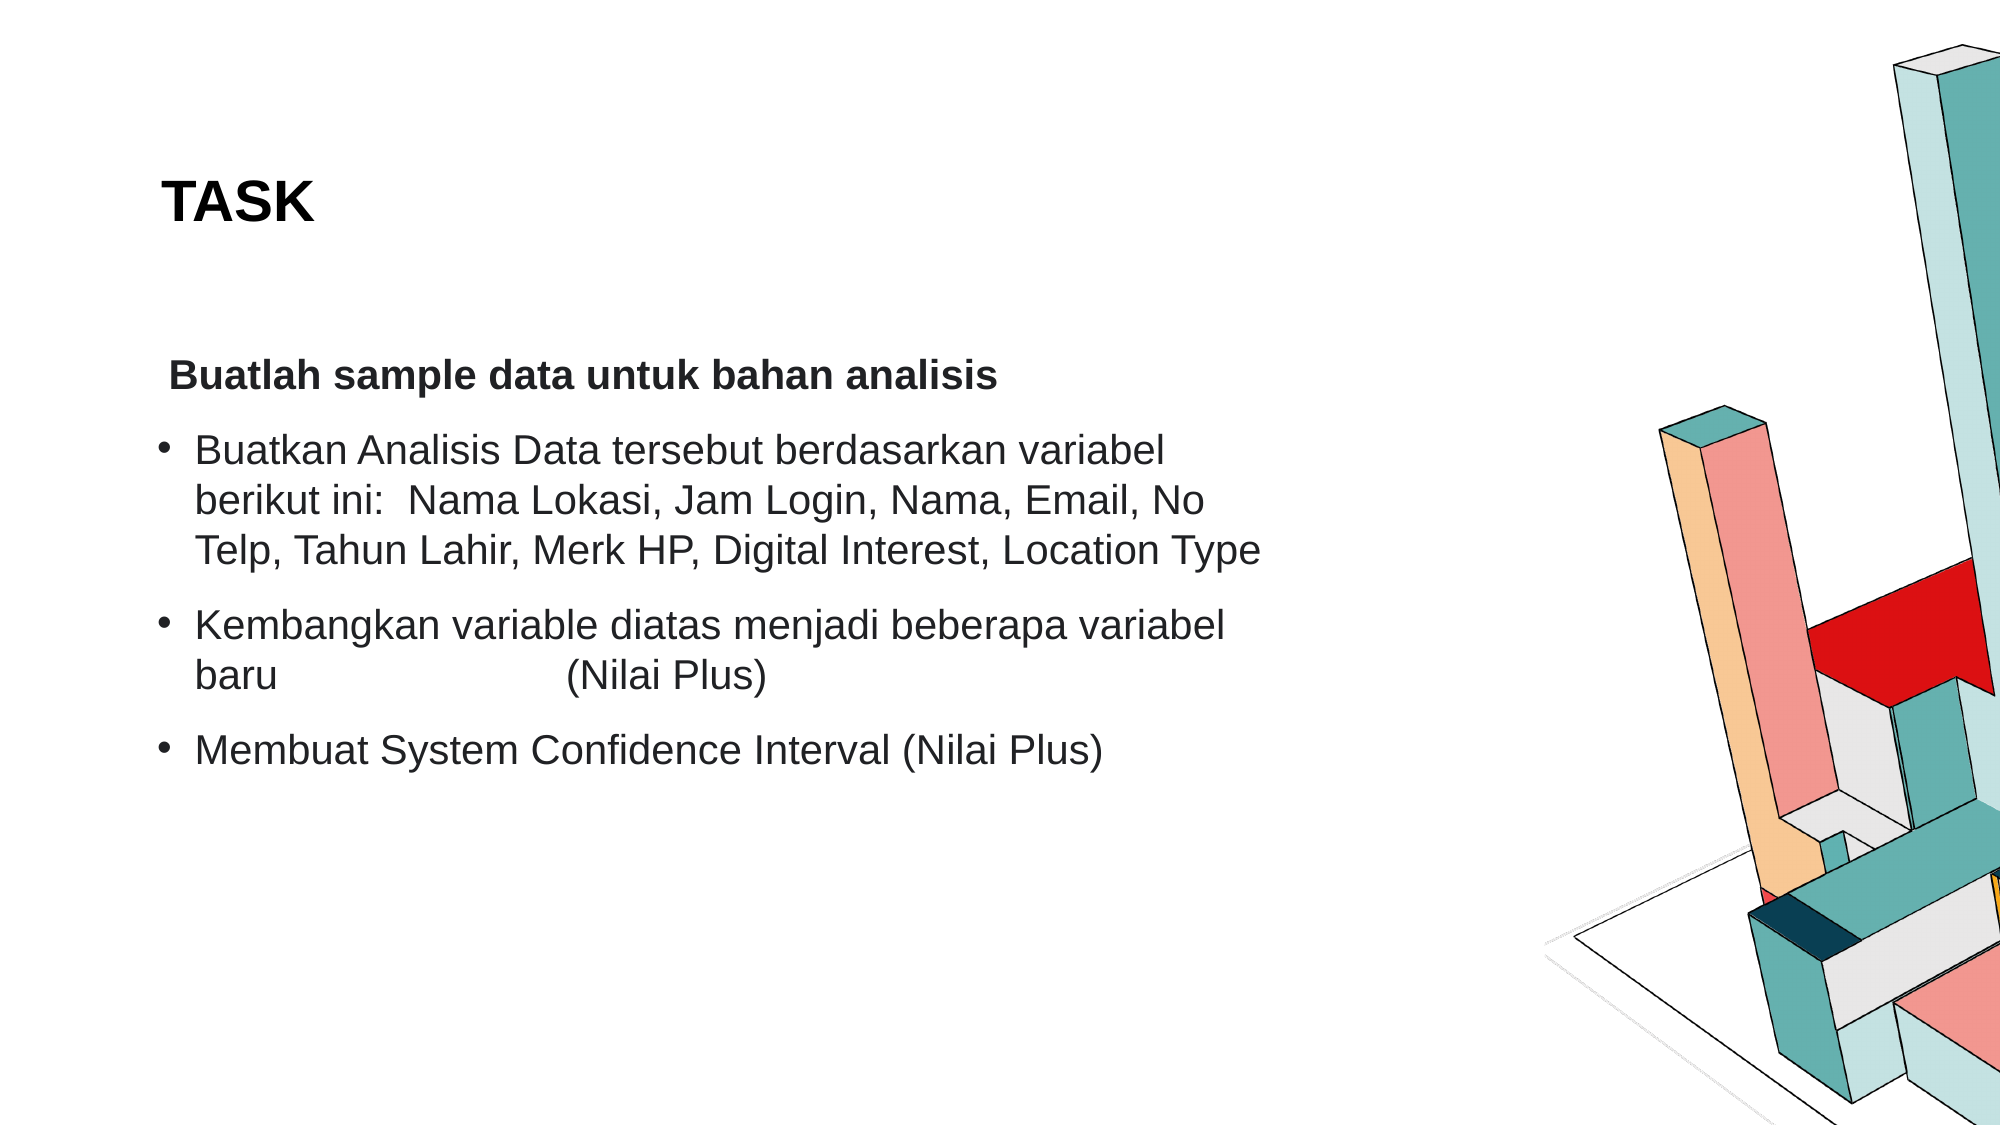

# TASK
 Buatlah sample data untuk bahan analisis
Buatkan Analisis Data tersebut berdasarkan variabel berikut ini:  Nama Lokasi, Jam Login, Nama, Email, No Telp, Tahun Lahir, Merk HP, Digital Interest, Location Type
Kembangkan variable diatas menjadi beberapa variabel baru                         (Nilai Plus)
Membuat System Confidence Interval (Nilai Plus)